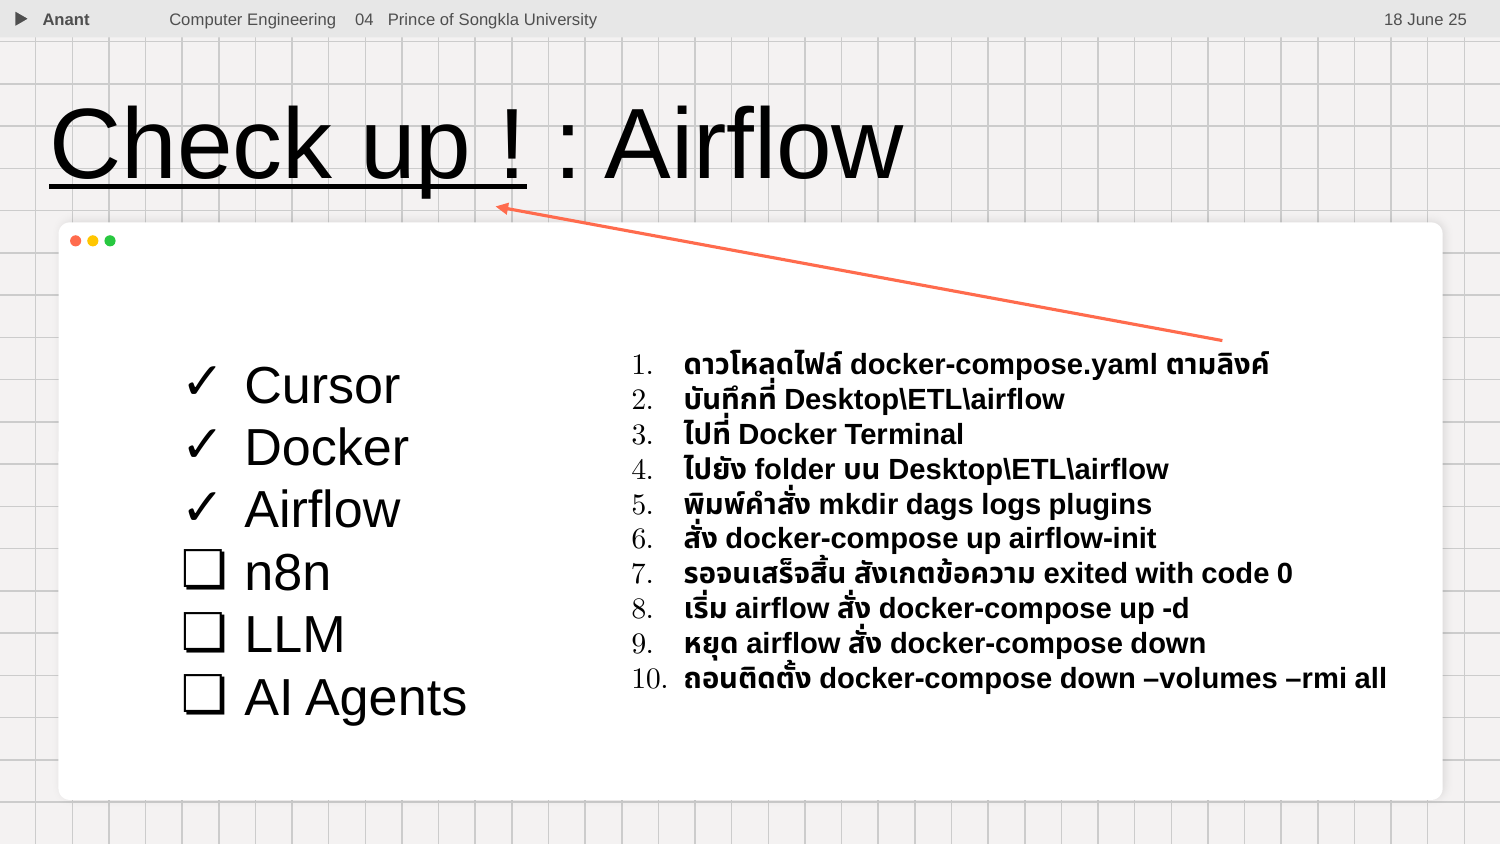

Anant
Computer Engineering    04   Prince of Songkla University

18 June 25

# Check up ! : Airflow

ดาวโหลดไฟล์ docker-compose.yaml ตามลิงค์
บันทึกที่ Desktop\ETL\airflow
ไปที่ Docker Terminal
ไปยัง folder บน Desktop\ETL\airflow
พิมพ์คำสั่ง mkdir dags logs plugins
สั่ง docker-compose up airflow-init
รอจนเสร็จสิ้น สังเกตข้อความ exited with code 0
เริ่ม airflow สั่ง docker-compose up -d
หยุด airflow สั่ง docker-compose down
ถอนติดตั้ง docker-compose down –volumes –rmi all
Cursor
Docker
Airflow
n8n
LLM
AI Agents